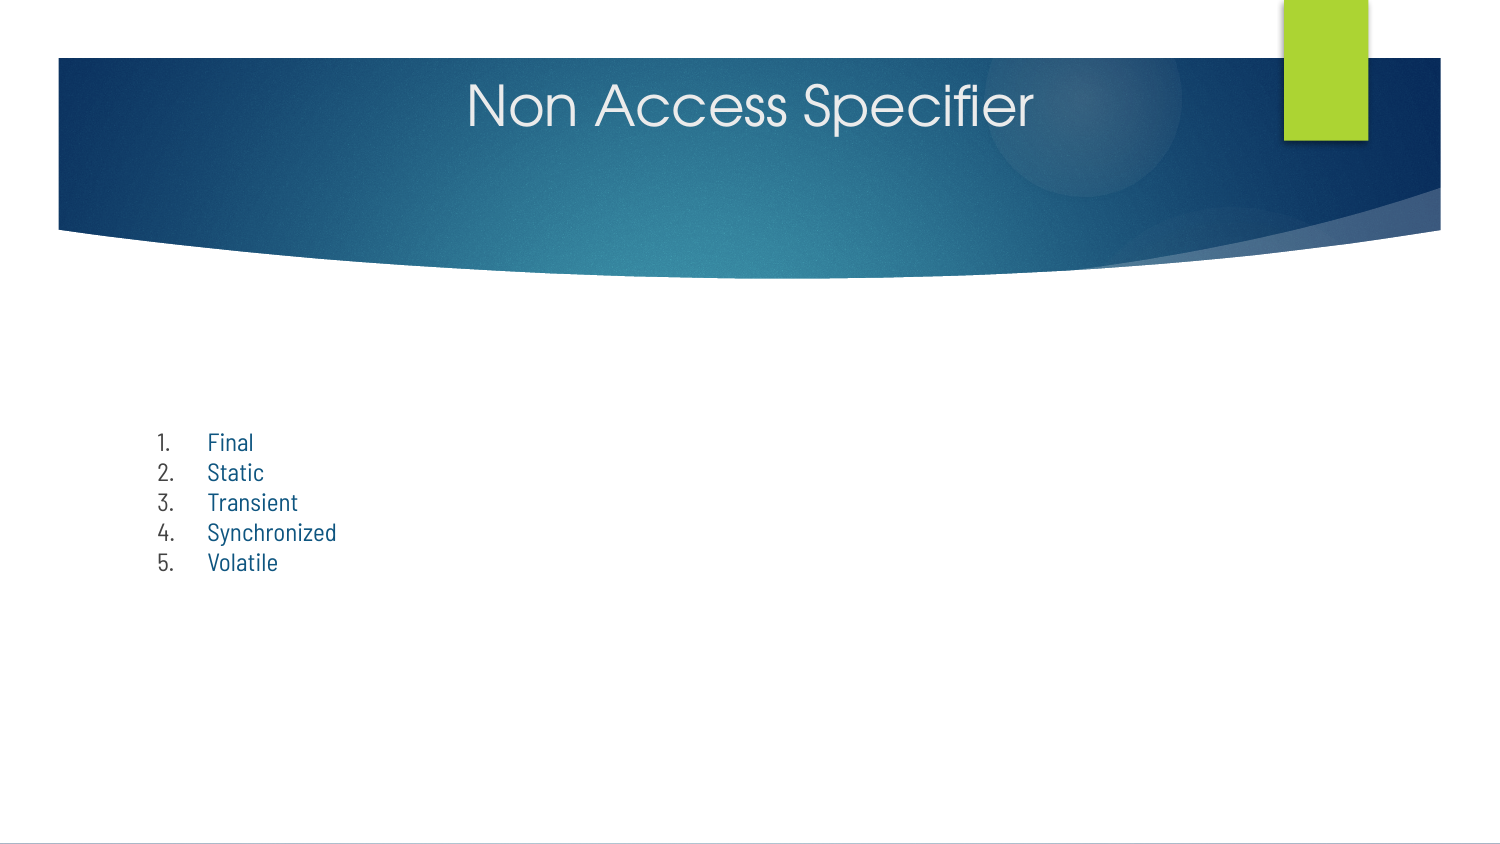

# Non Access Specifier
Final
Static
Transient
Synchronized
Volatile